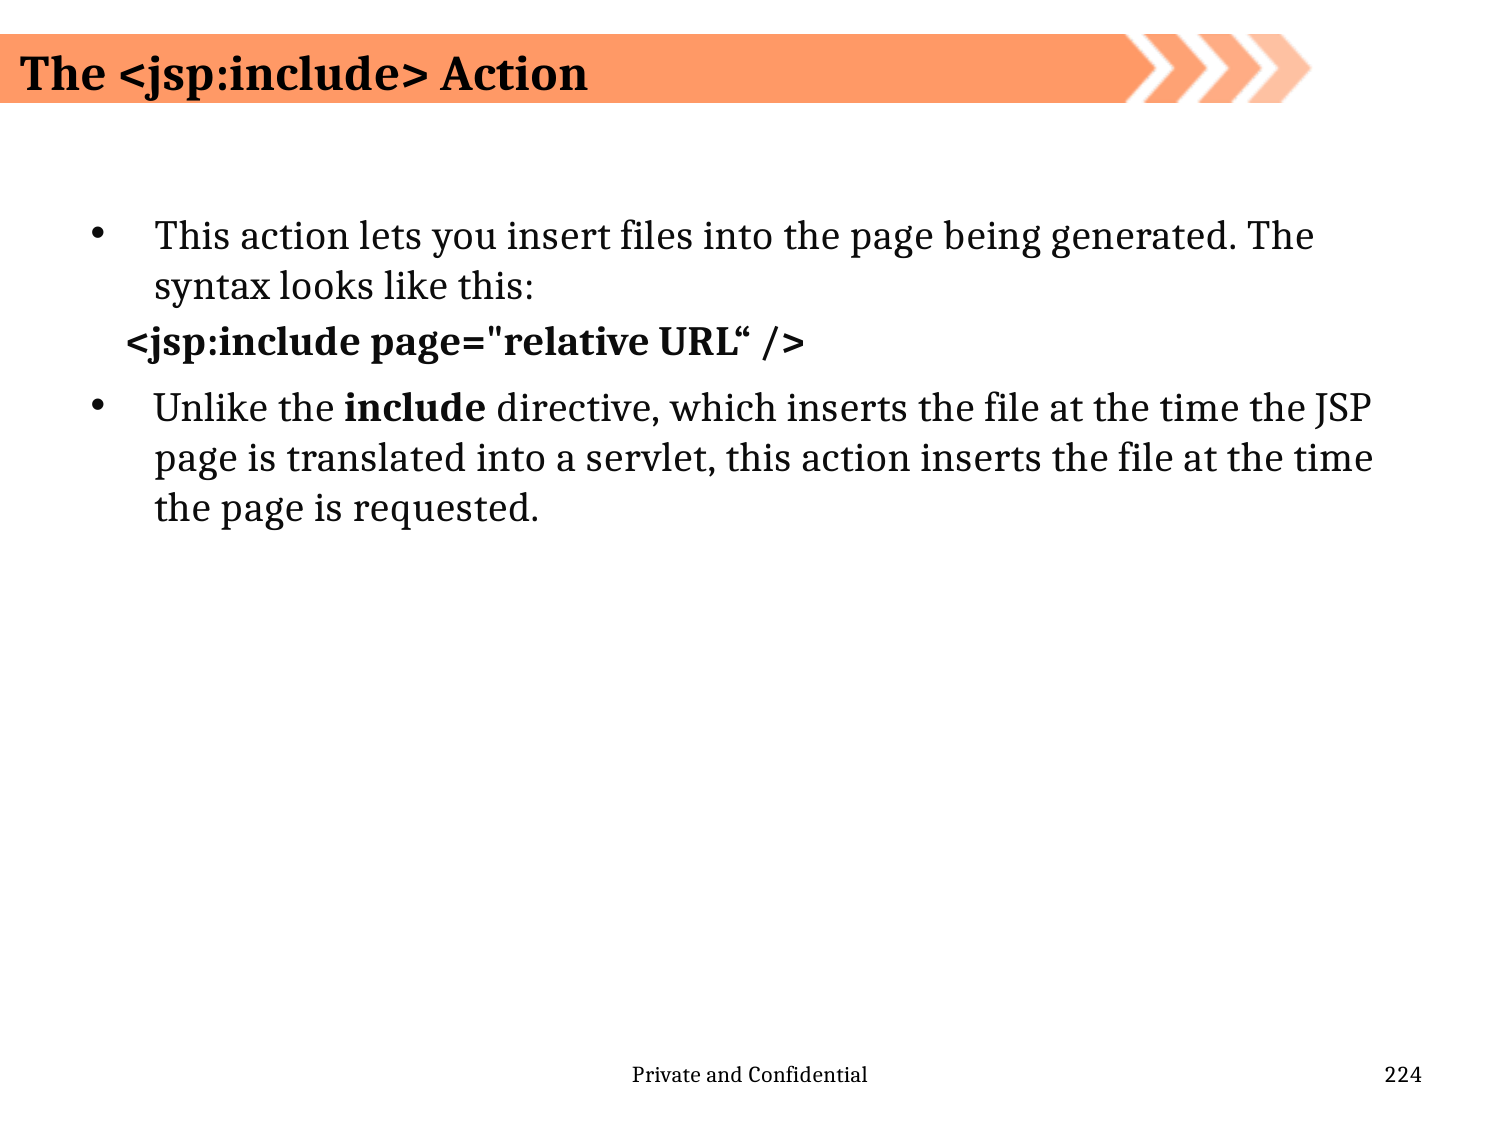

# The <jsp:include> Action
This action lets you insert files into the page being generated. The syntax looks like this:
      <jsp:include page="relative URL“ />
Unlike the include directive, which inserts the file at the time the JSP page is translated into a servlet, this action inserts the file at the time the page is requested.